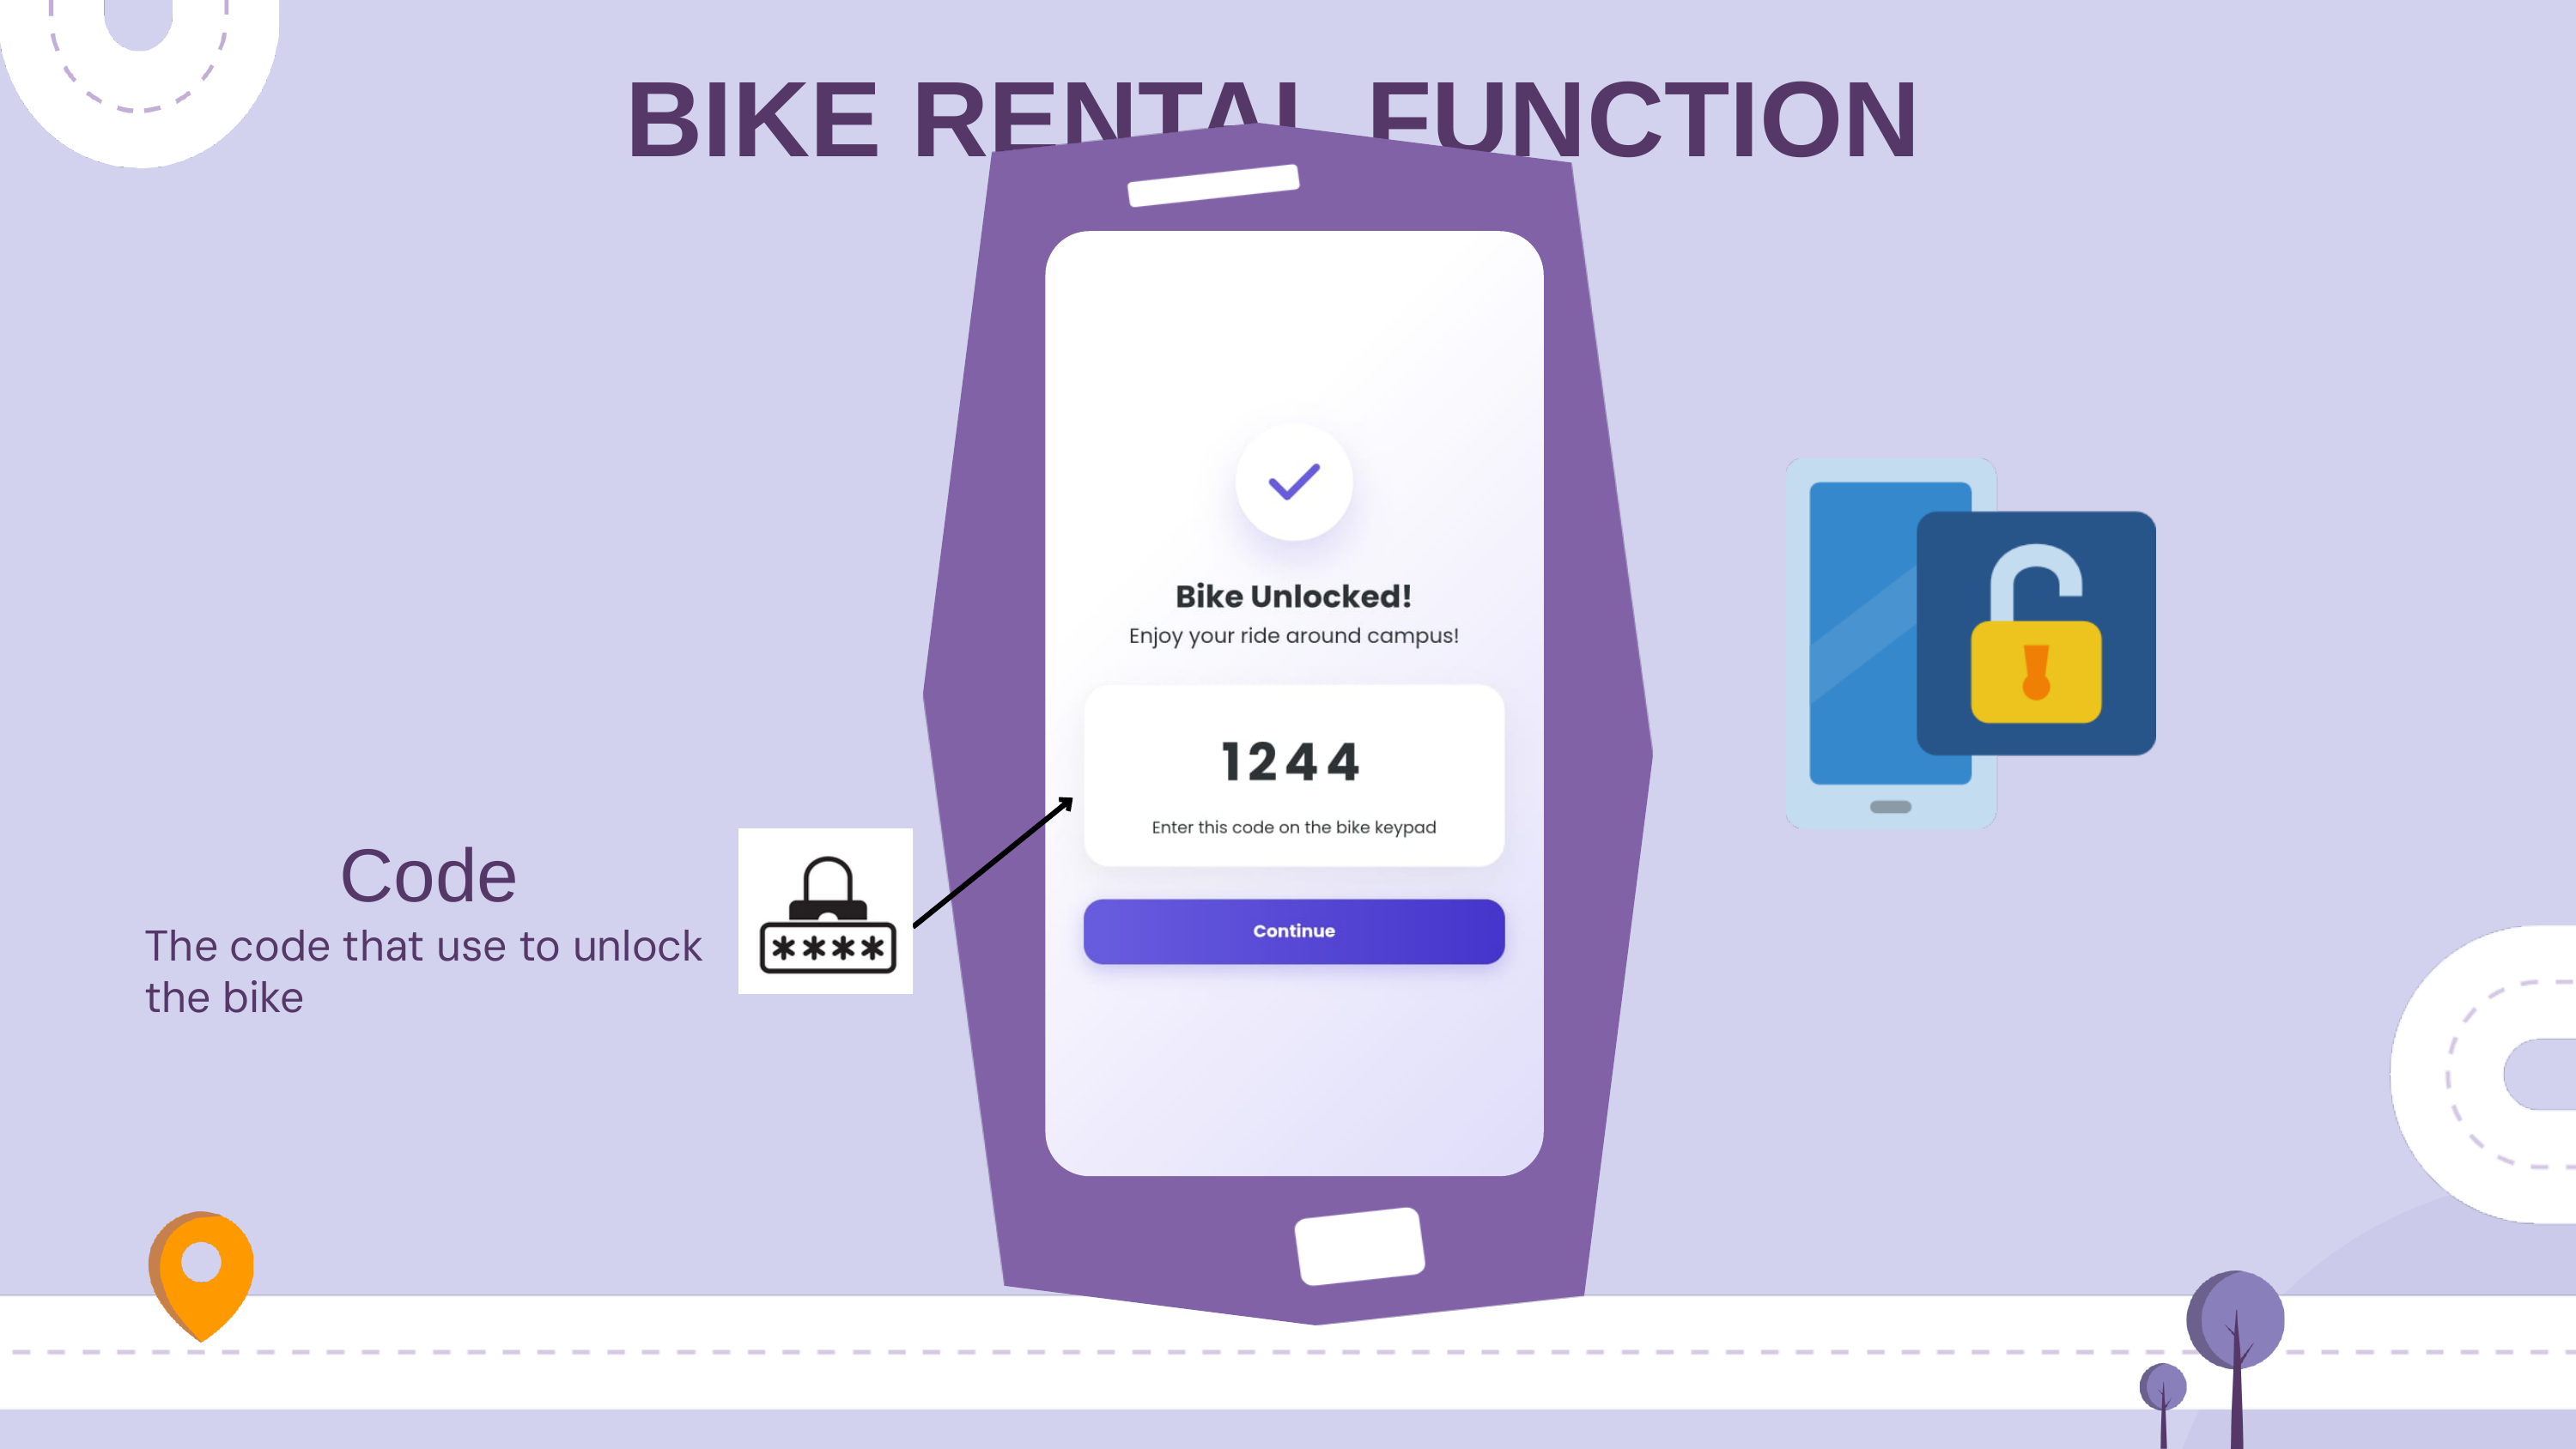

BIKE RENTAL FUNCTION

Code
The code that use to unlock the bike